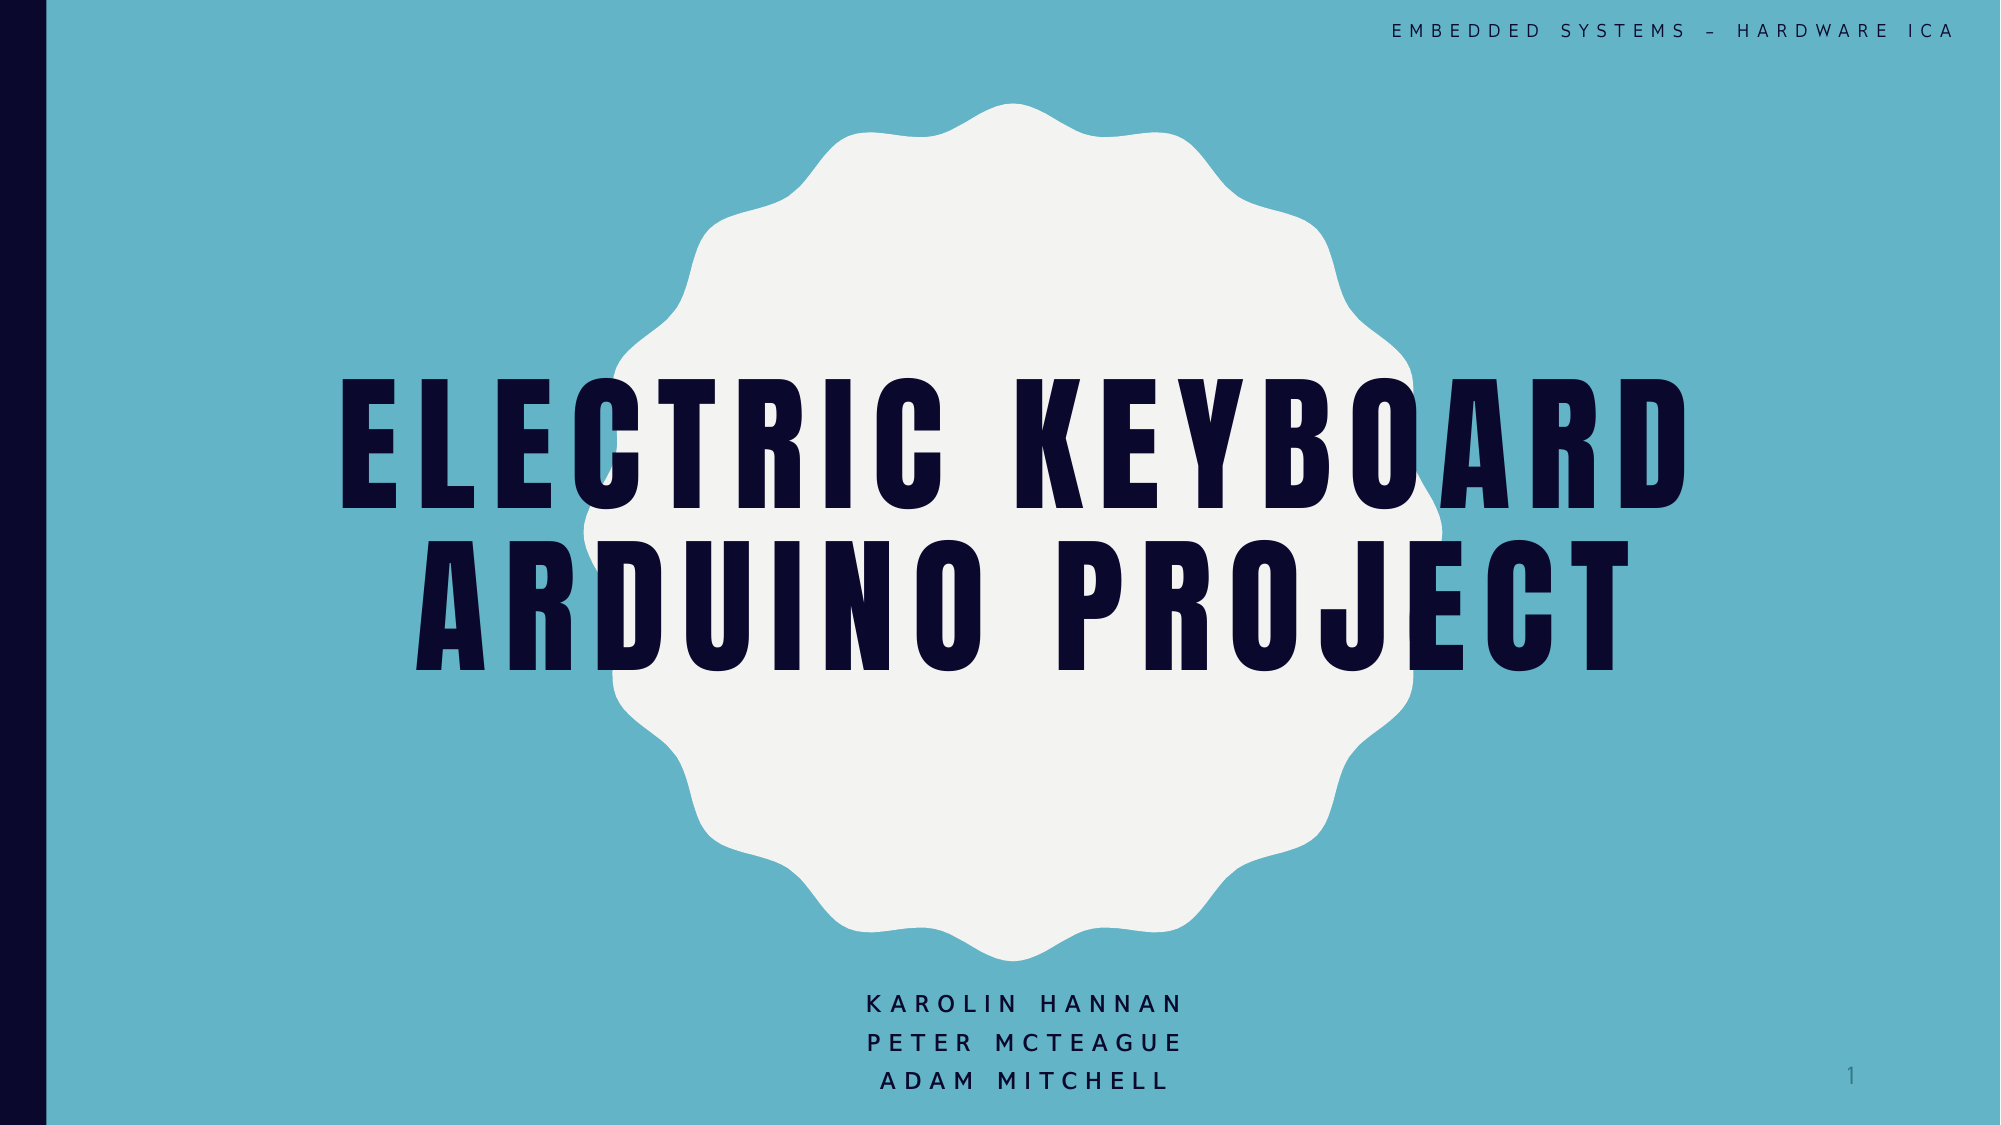

Embedded Systems – hardware ica
# Electric Keyboard Arduino project
Karolin Hannan
Peter Mcteague
Adam Mitchell
1